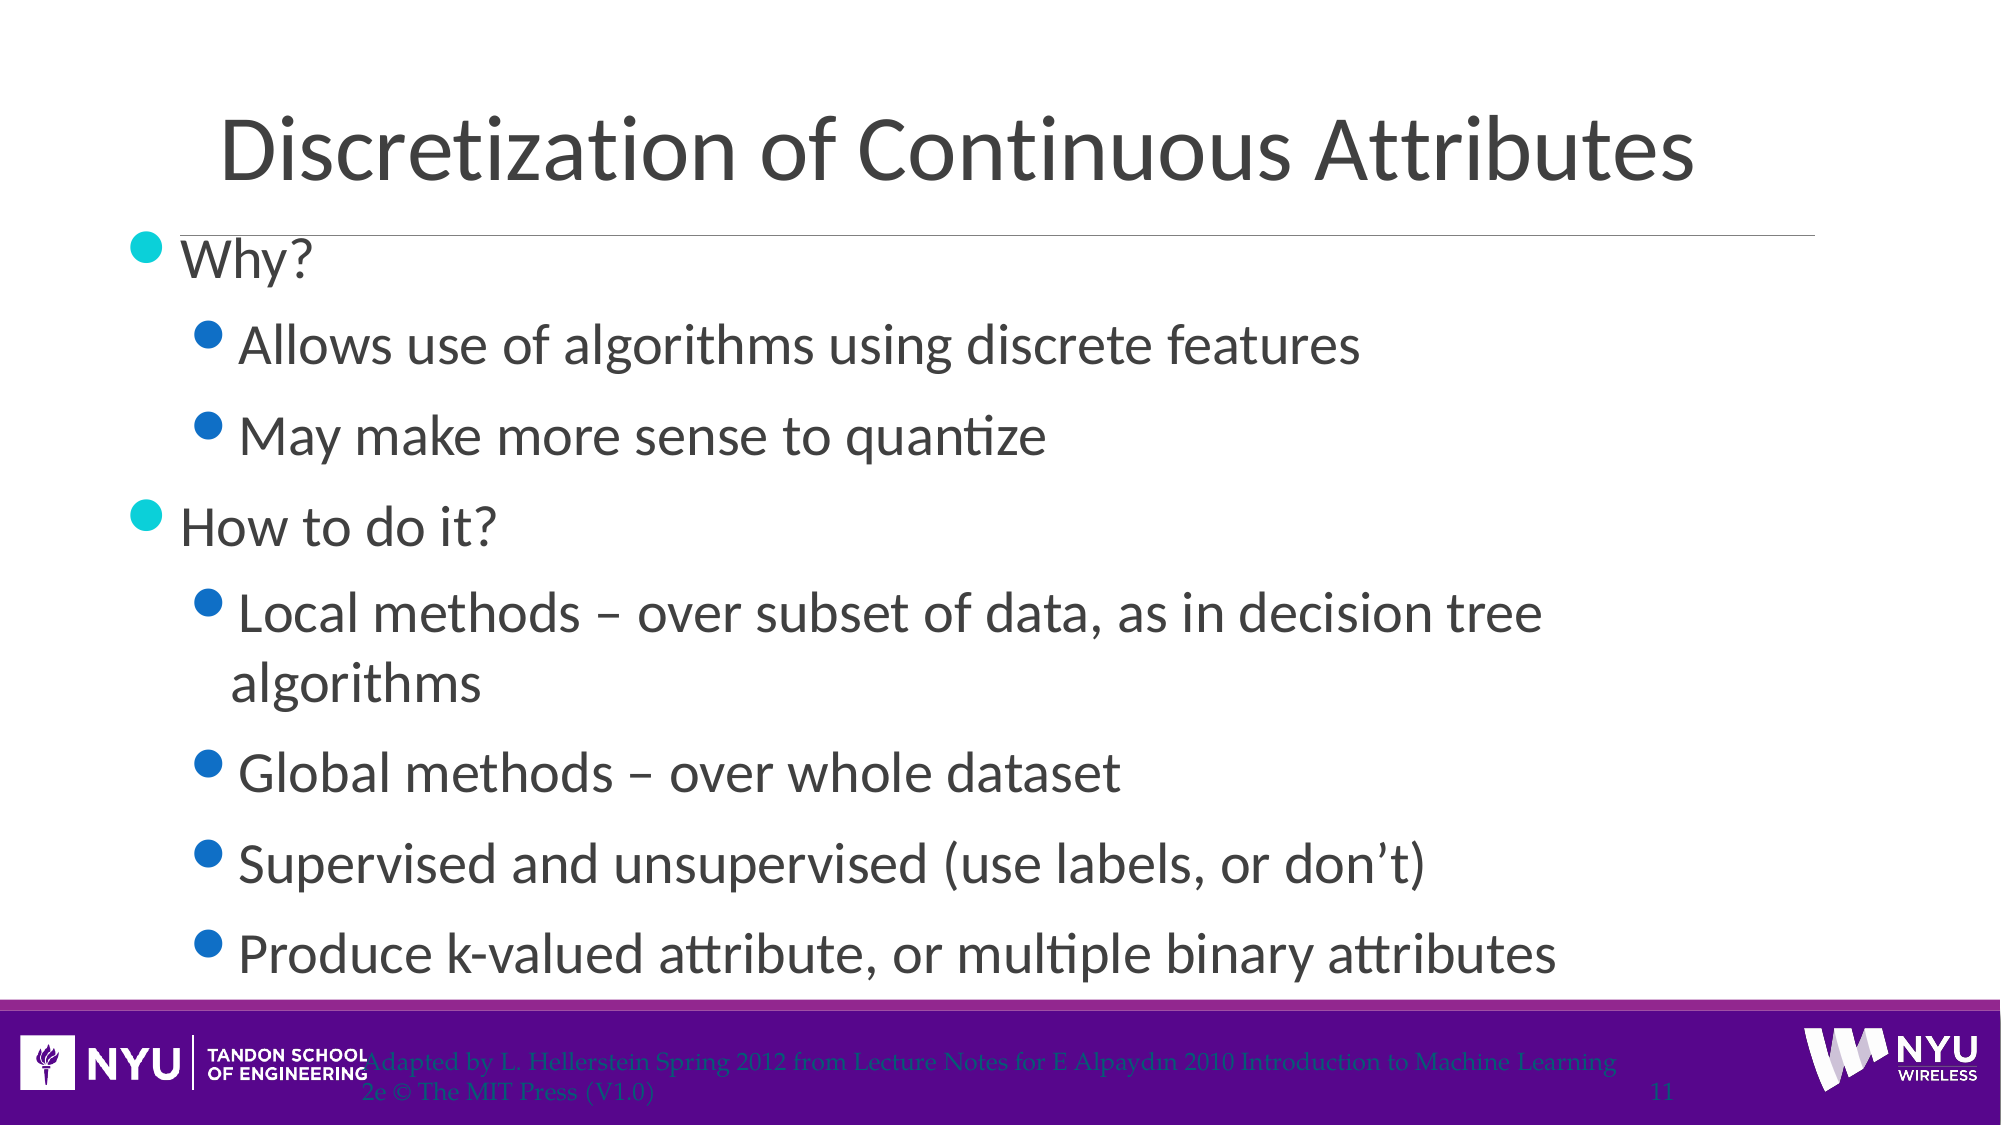

# Discretization of Continuous Attributes
Why?
Allows use of algorithms using discrete features
May make more sense to quantize
How to do it?
Local methods – over subset of data, as in decision tree algorithms
Global methods – over whole dataset
Supervised and unsupervised (use labels, or don’t)
Produce k-valued attribute, or multiple binary attributes
Adapted by L. Hellerstein Spring 2012 from Lecture Notes for E Alpaydın 2010 Introduction to Machine Learning 2e © The MIT Press (V1.0)
11